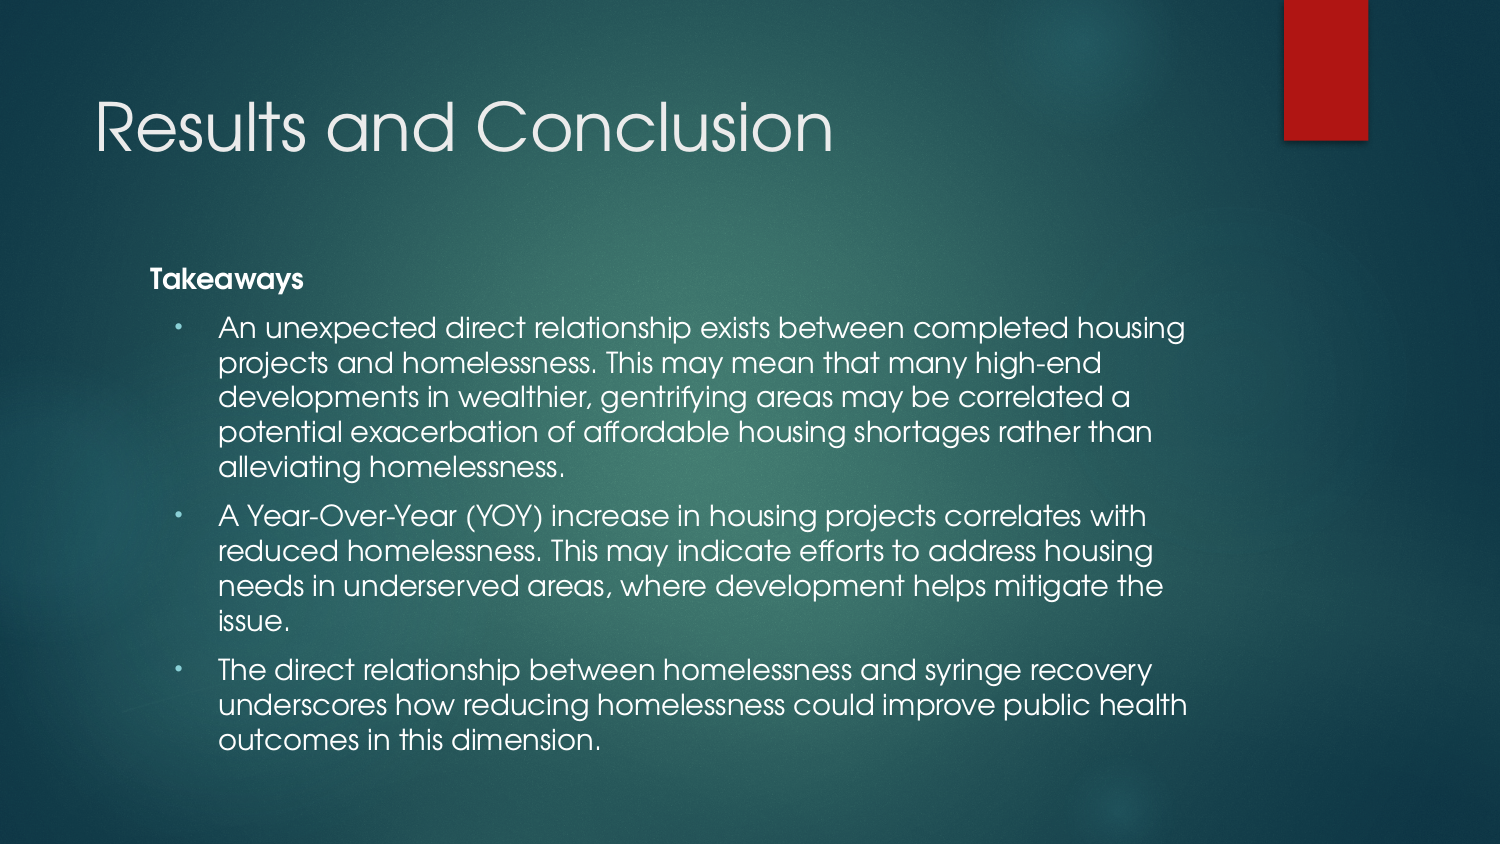

Results and Conclusion
Takeaways
An unexpected direct relationship exists between completed housing projects and homelessness. This may mean that many high-end developments in wealthier, gentrifying areas may be correlated a potential exacerbation of affordable housing shortages rather than alleviating homelessness.
A Year-Over-Year (YOY) increase in housing projects correlates with reduced homelessness. This may indicate efforts to address housing needs in underserved areas, where development helps mitigate the issue.
The direct relationship between homelessness and syringe recovery underscores how reducing homelessness could improve public health outcomes in this dimension.